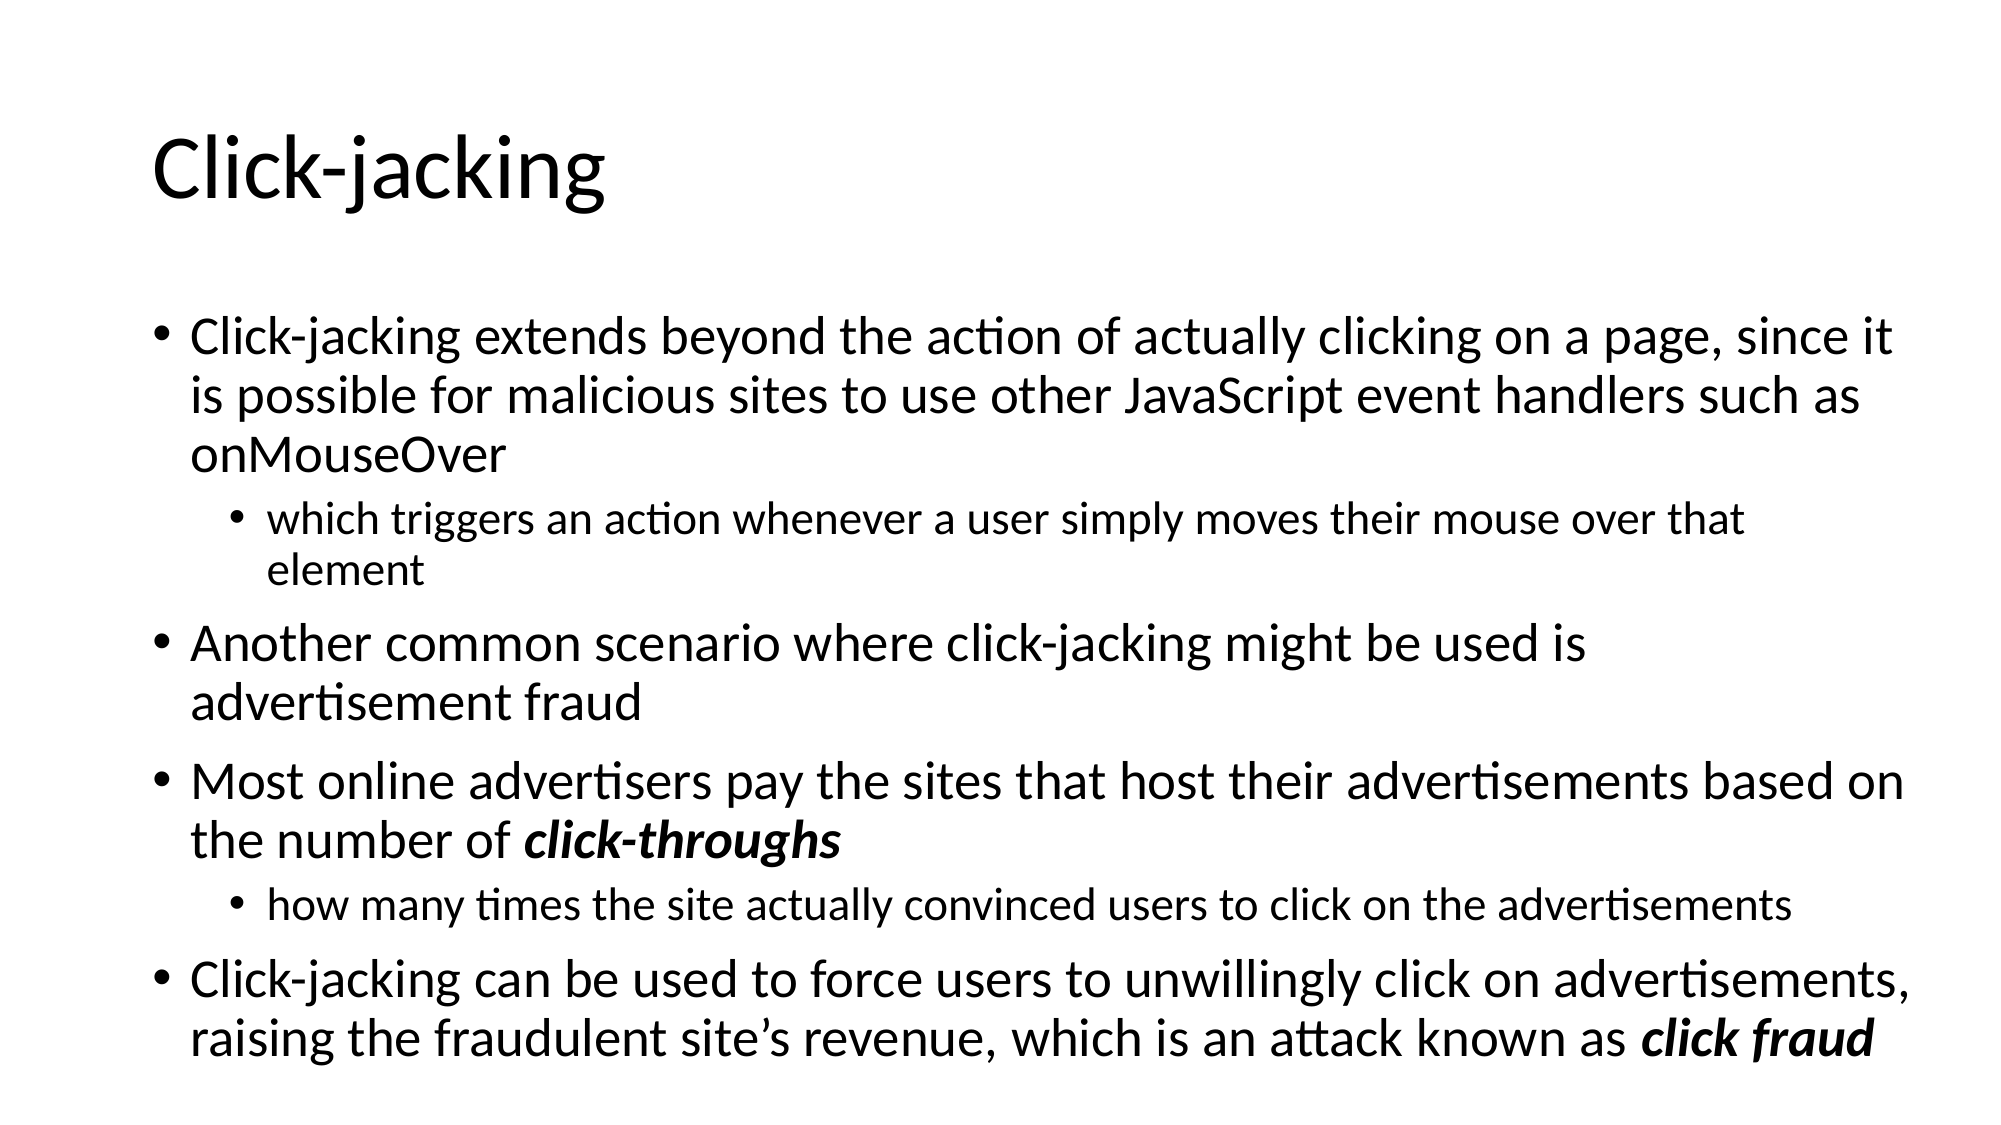

# Click-jacking
Click-jacking extends beyond the action of actually clicking on a page, since it is possible for malicious sites to use other JavaScript event handlers such as onMouseOver
which triggers an action whenever a user simply moves their mouse over that element
Another common scenario where click-jacking might be used is advertisement fraud
Most online advertisers pay the sites that host their advertisements based on the number of click-throughs
how many times the site actually convinced users to click on the advertisements
Click-jacking can be used to force users to unwillingly click on advertisements, raising the fraudulent site’s revenue, which is an attack known as click fraud